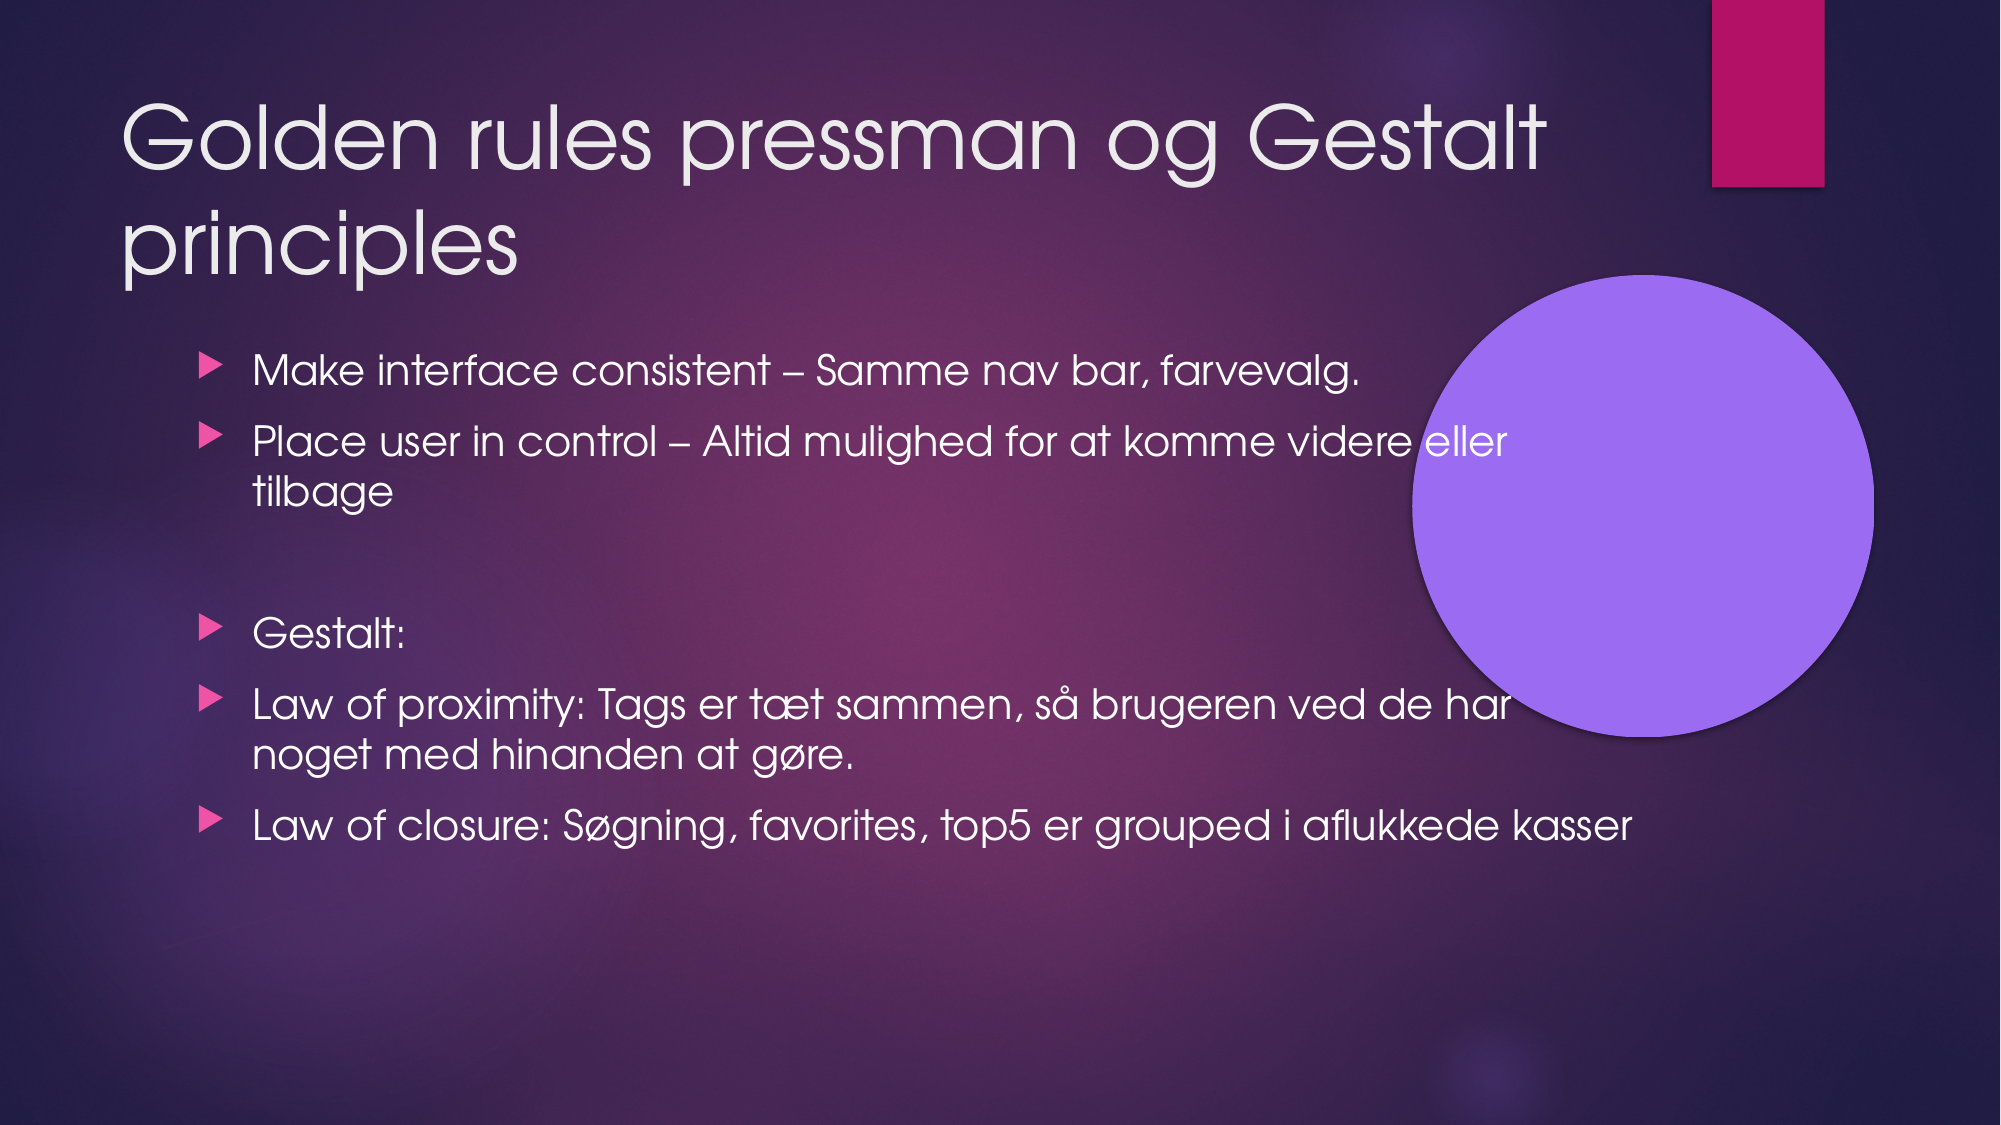

Golden rules pressman og Gestalt principles
Make interface consistent – Samme nav bar, farvevalg.
Place user in control – Altid mulighed for at komme videre eller tilbage

Gestalt:
Law of proximity: Tags er tæt sammen, så brugeren ved de har noget med hinanden at gøre.
Law of closure: Søgning, favorites, top5 er grouped i aflukkede kasser